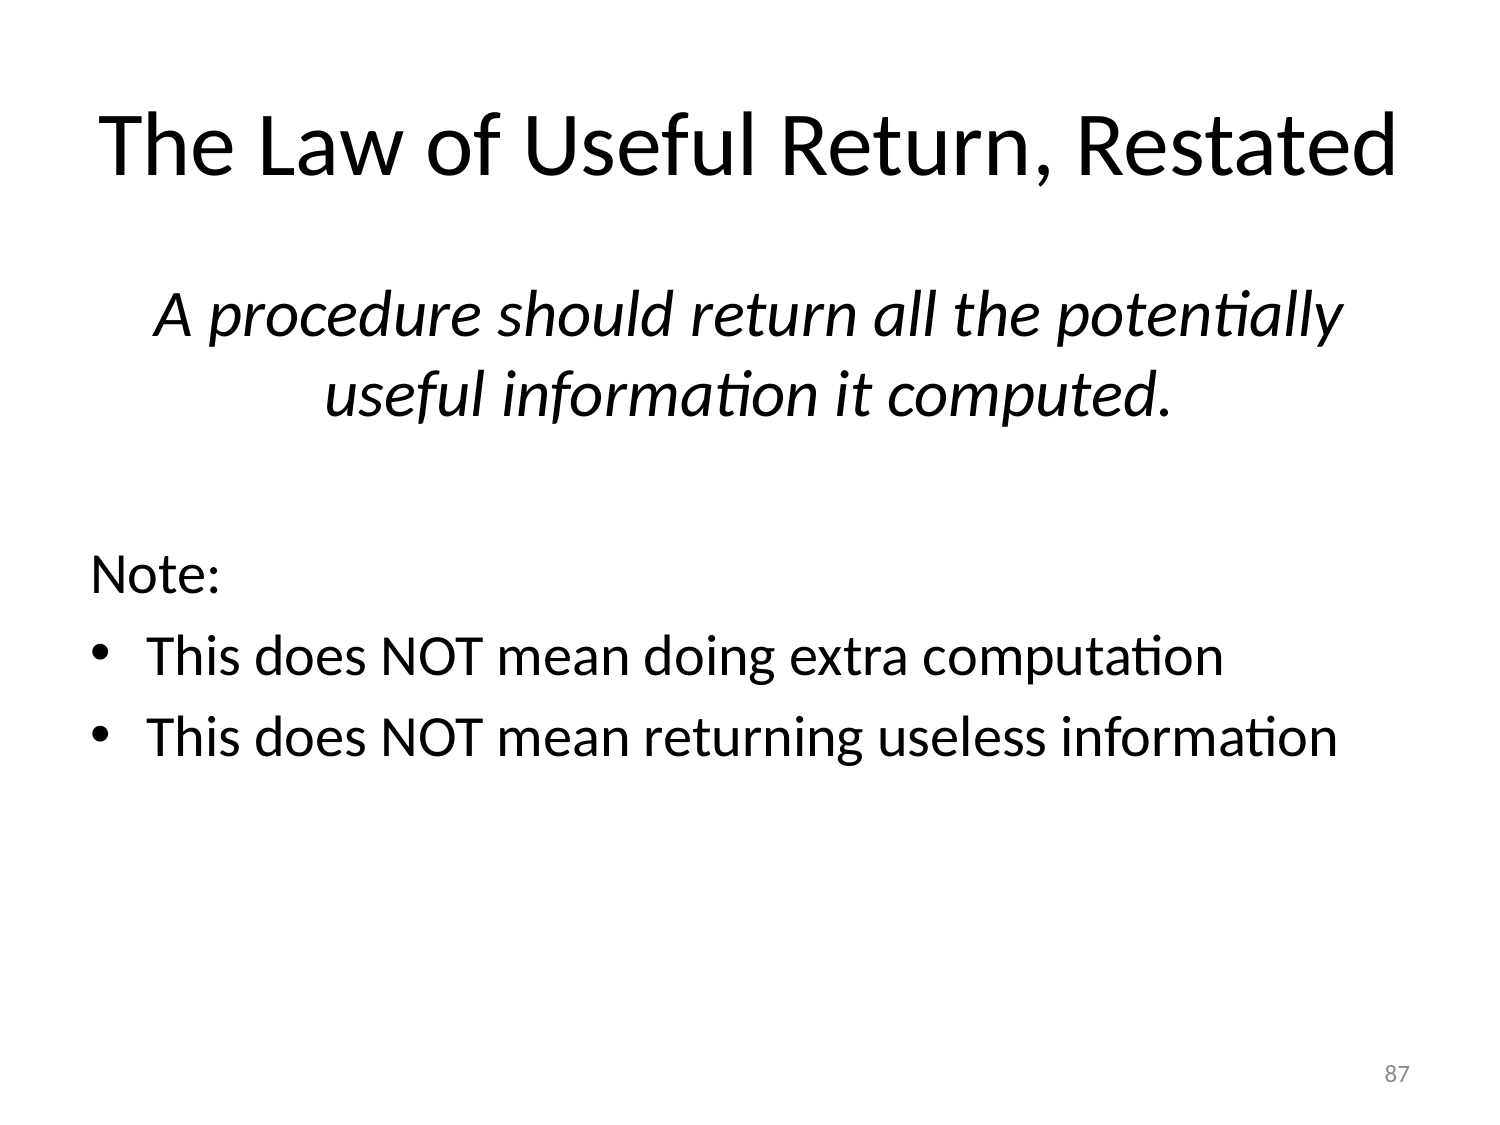

# The Law of Useful Return, Restated
A procedure should return all the potentially useful information it computed.

Note:
This does NOT mean doing extra computation
This does NOT mean returning useless information
87